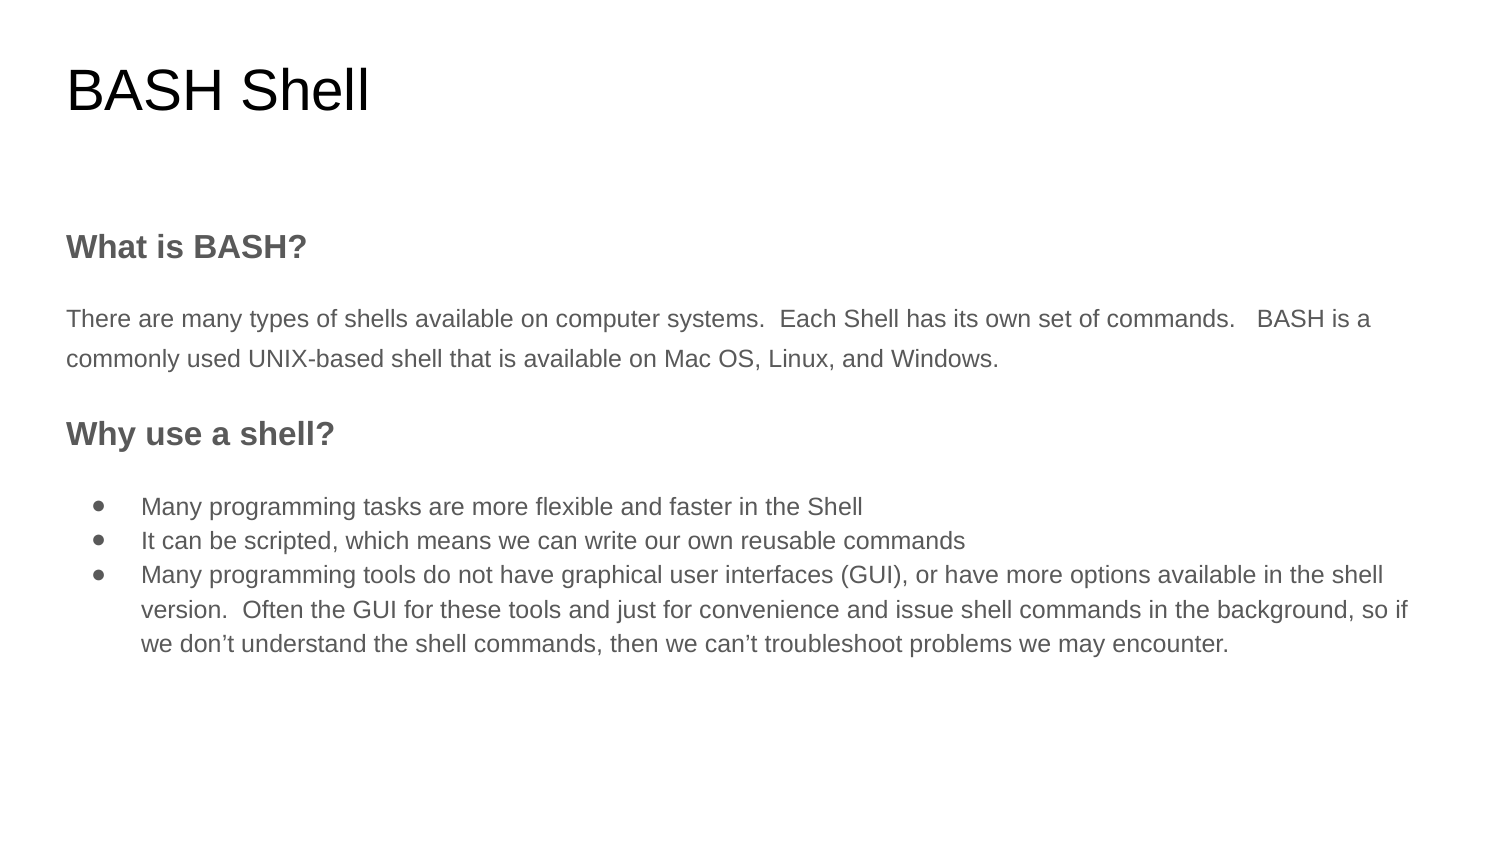

# BASH Shell

What is BASH?
There are many types of shells available on computer systems.  Each Shell has its own set of commands.   BASH is a commonly used UNIX-based shell that is available on Mac OS, Linux, and Windows.
Why use a shell?
Many programming tasks are more flexible and faster in the Shell
It can be scripted, which means we can write our own reusable commands
Many programming tools do not have graphical user interfaces (GUI), or have more options available in the shell version.  Often the GUI for these tools and just for convenience and issue shell commands in the background, so if we don’t understand the shell commands, then we can’t troubleshoot problems we may encounter.